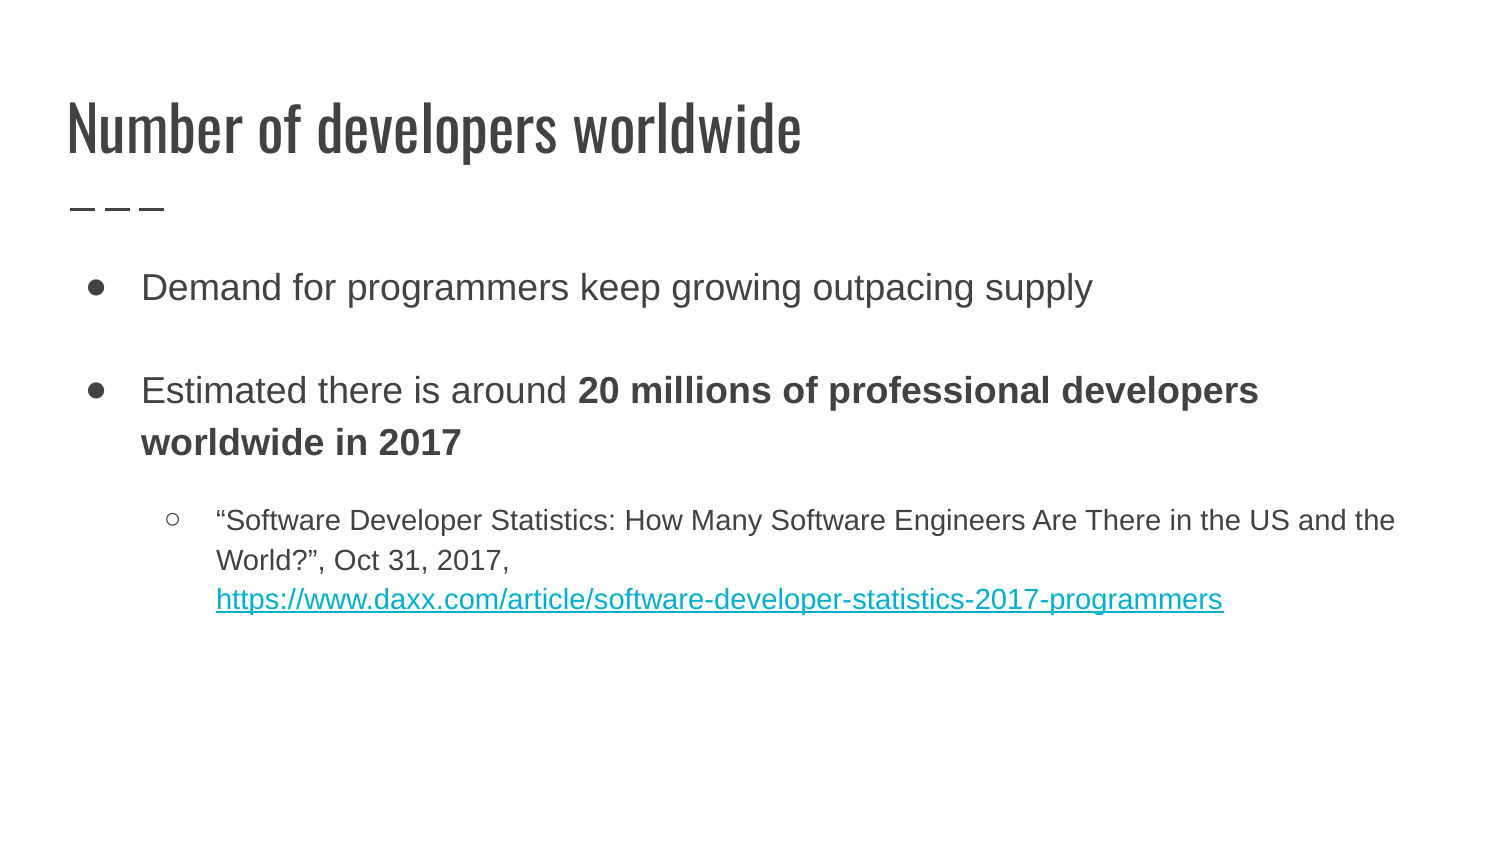

# Number of developers worldwide
Demand for programmers keep growing outpacing supply

Estimated there is around 20 millions of professional developers worldwide in 2017
“Software Developer Statistics: How Many Software Engineers Are There in the US and the World?”, Oct 31, 2017, https://www.daxx.com/article/software-developer-statistics-2017-programmers